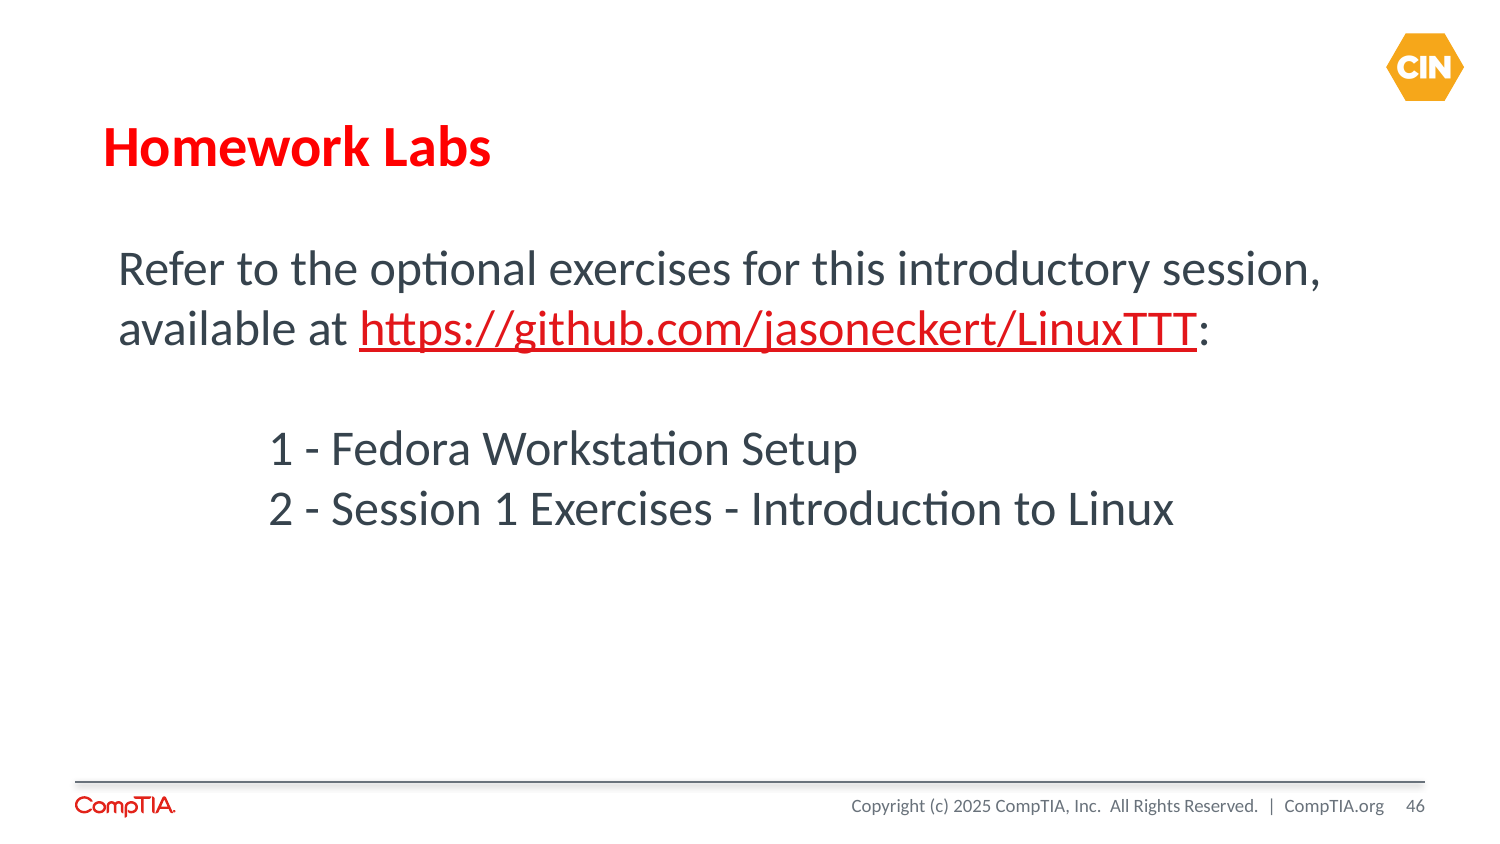

# Homework Labs
Refer to the optional exercises for this introductory session, available at https://github.com/jasoneckert/LinuxTTT:
	1 - Fedora Workstation Setup
	2 - Session 1 Exercises - Introduction to Linux
46